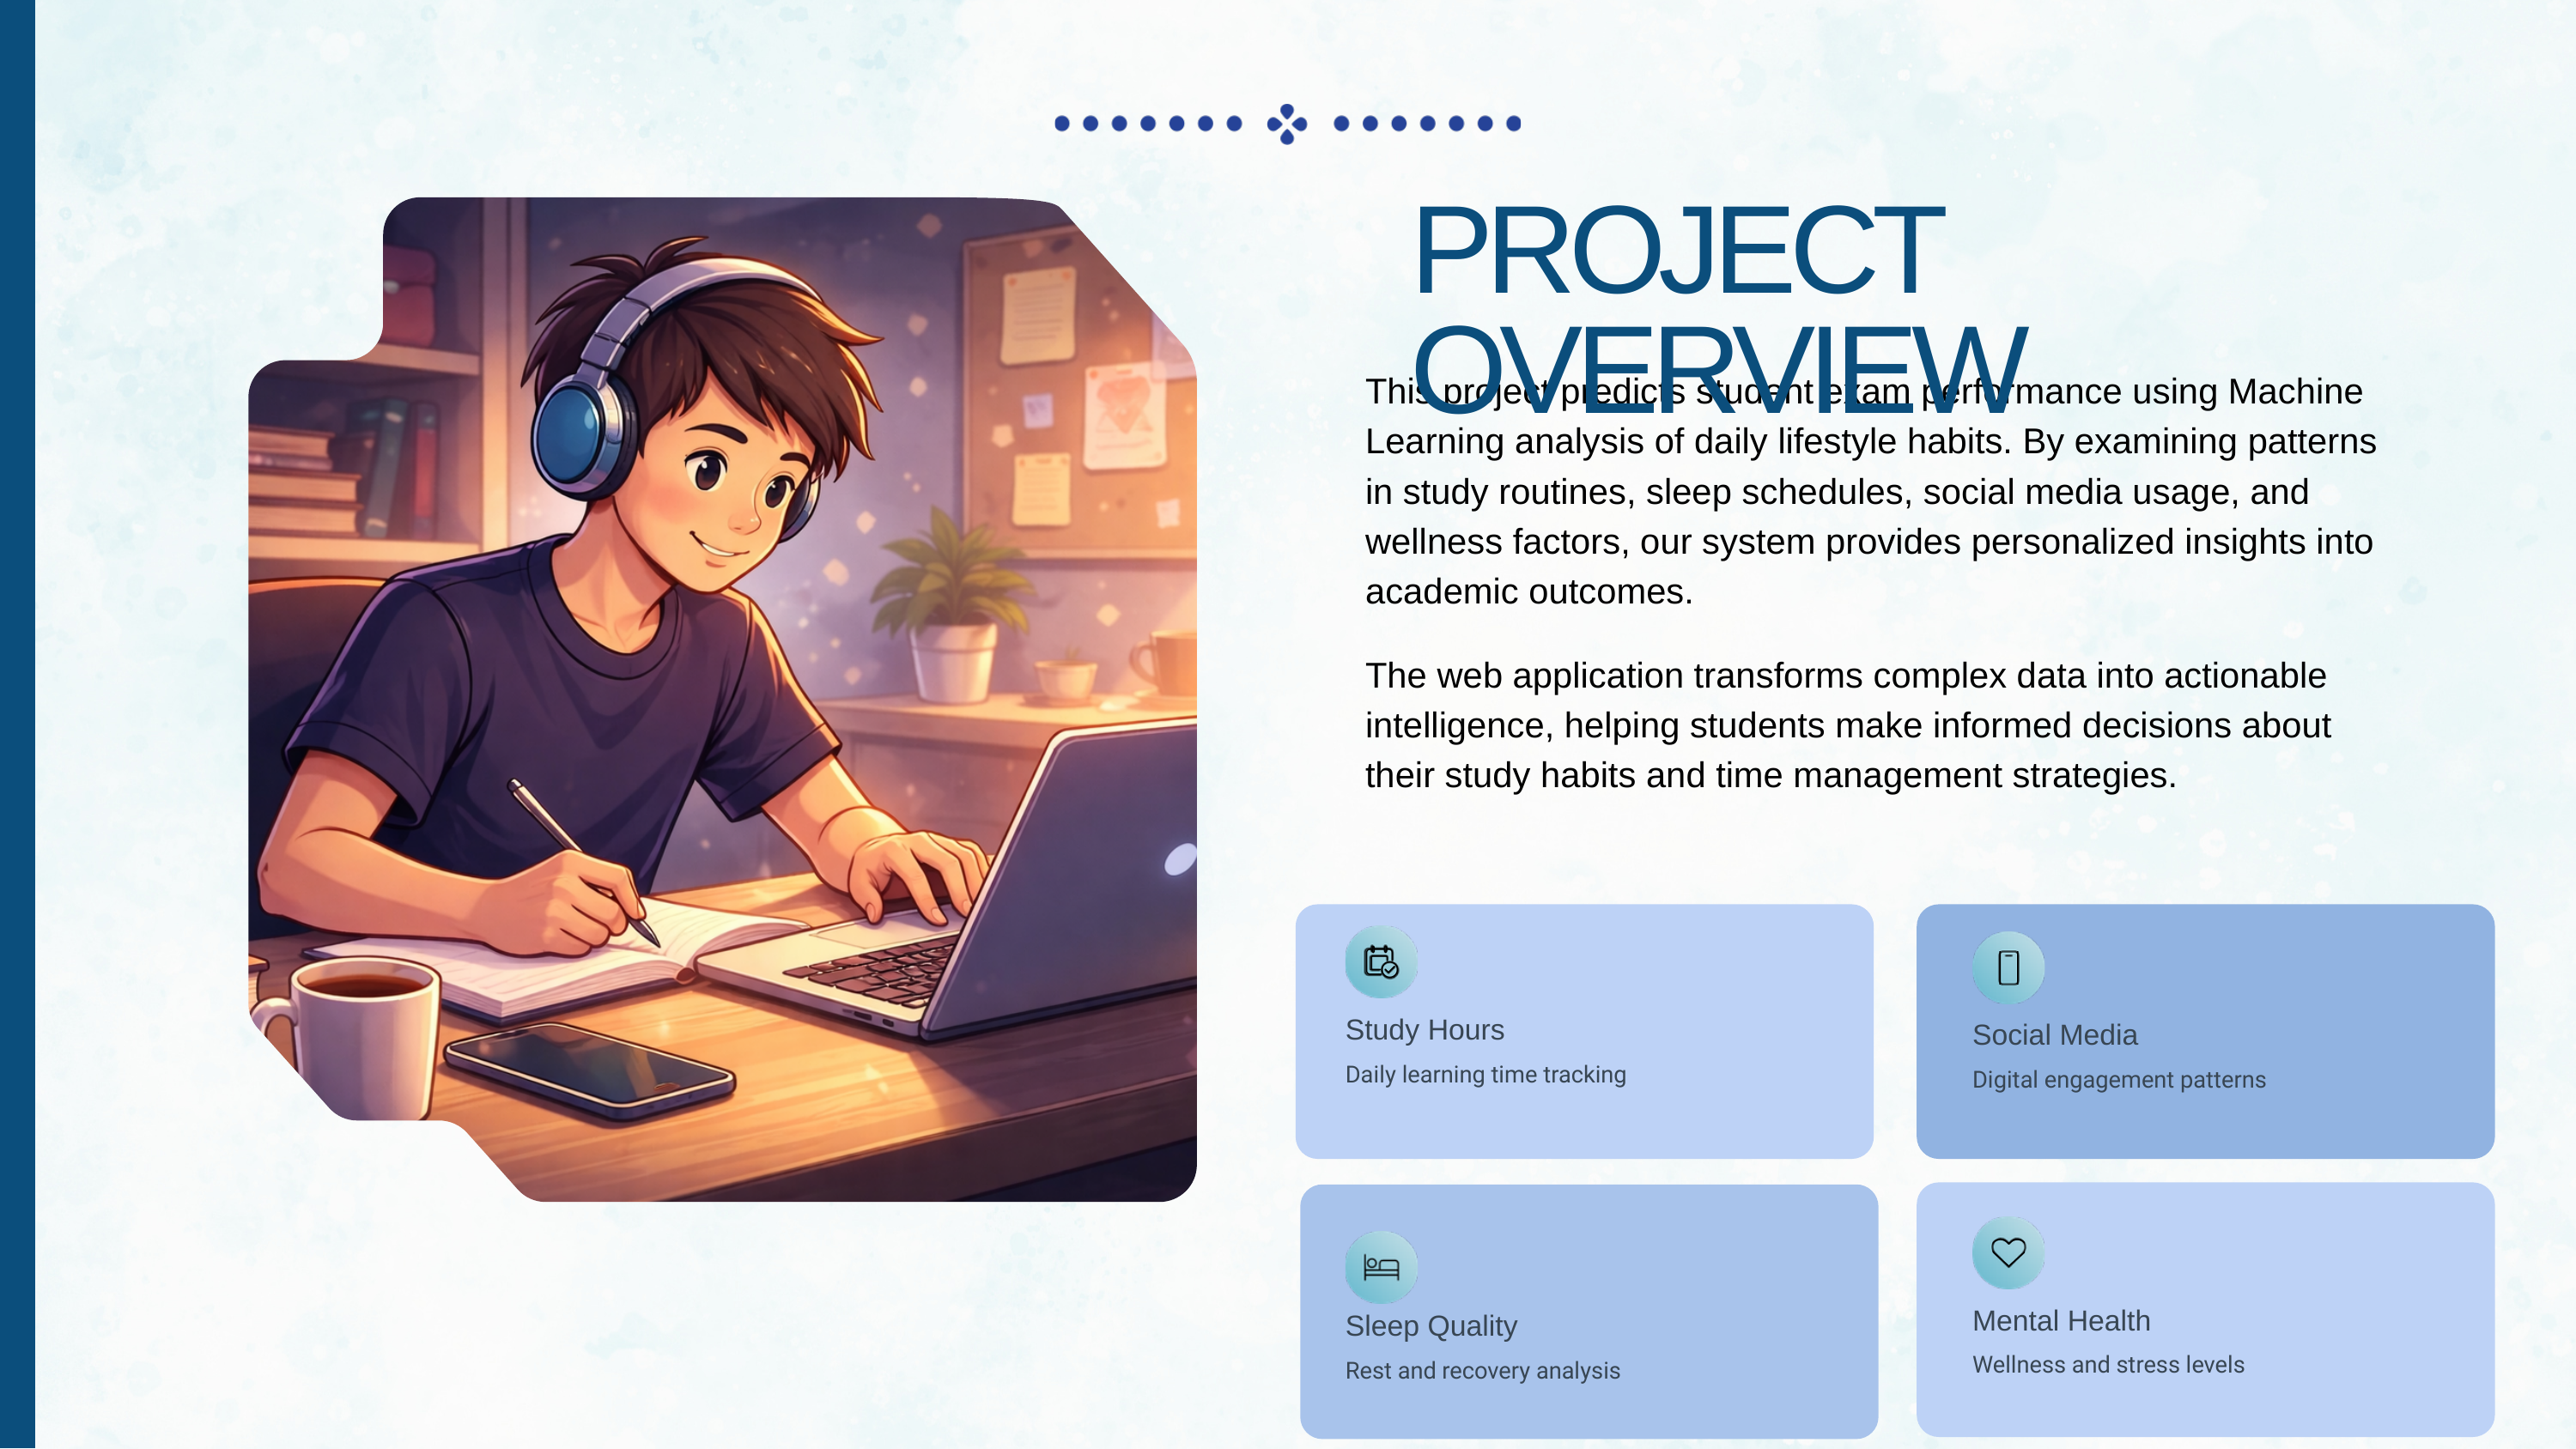

PROJECT OVERVIEW
This project predicts student exam performance using Machine Learning analysis of daily lifestyle habits. By examining patterns in study routines, sleep schedules, social media usage, and wellness factors, our system provides personalized insights into academic outcomes.
The web application transforms complex data into actionable intelligence, helping students make informed decisions about their study habits and time management strategies.

Study Hours
Social Media
Daily learning time tracking
Digital engagement patterns

Mental Health
Sleep Quality
Wellness and stress levels
Rest and recovery analysis